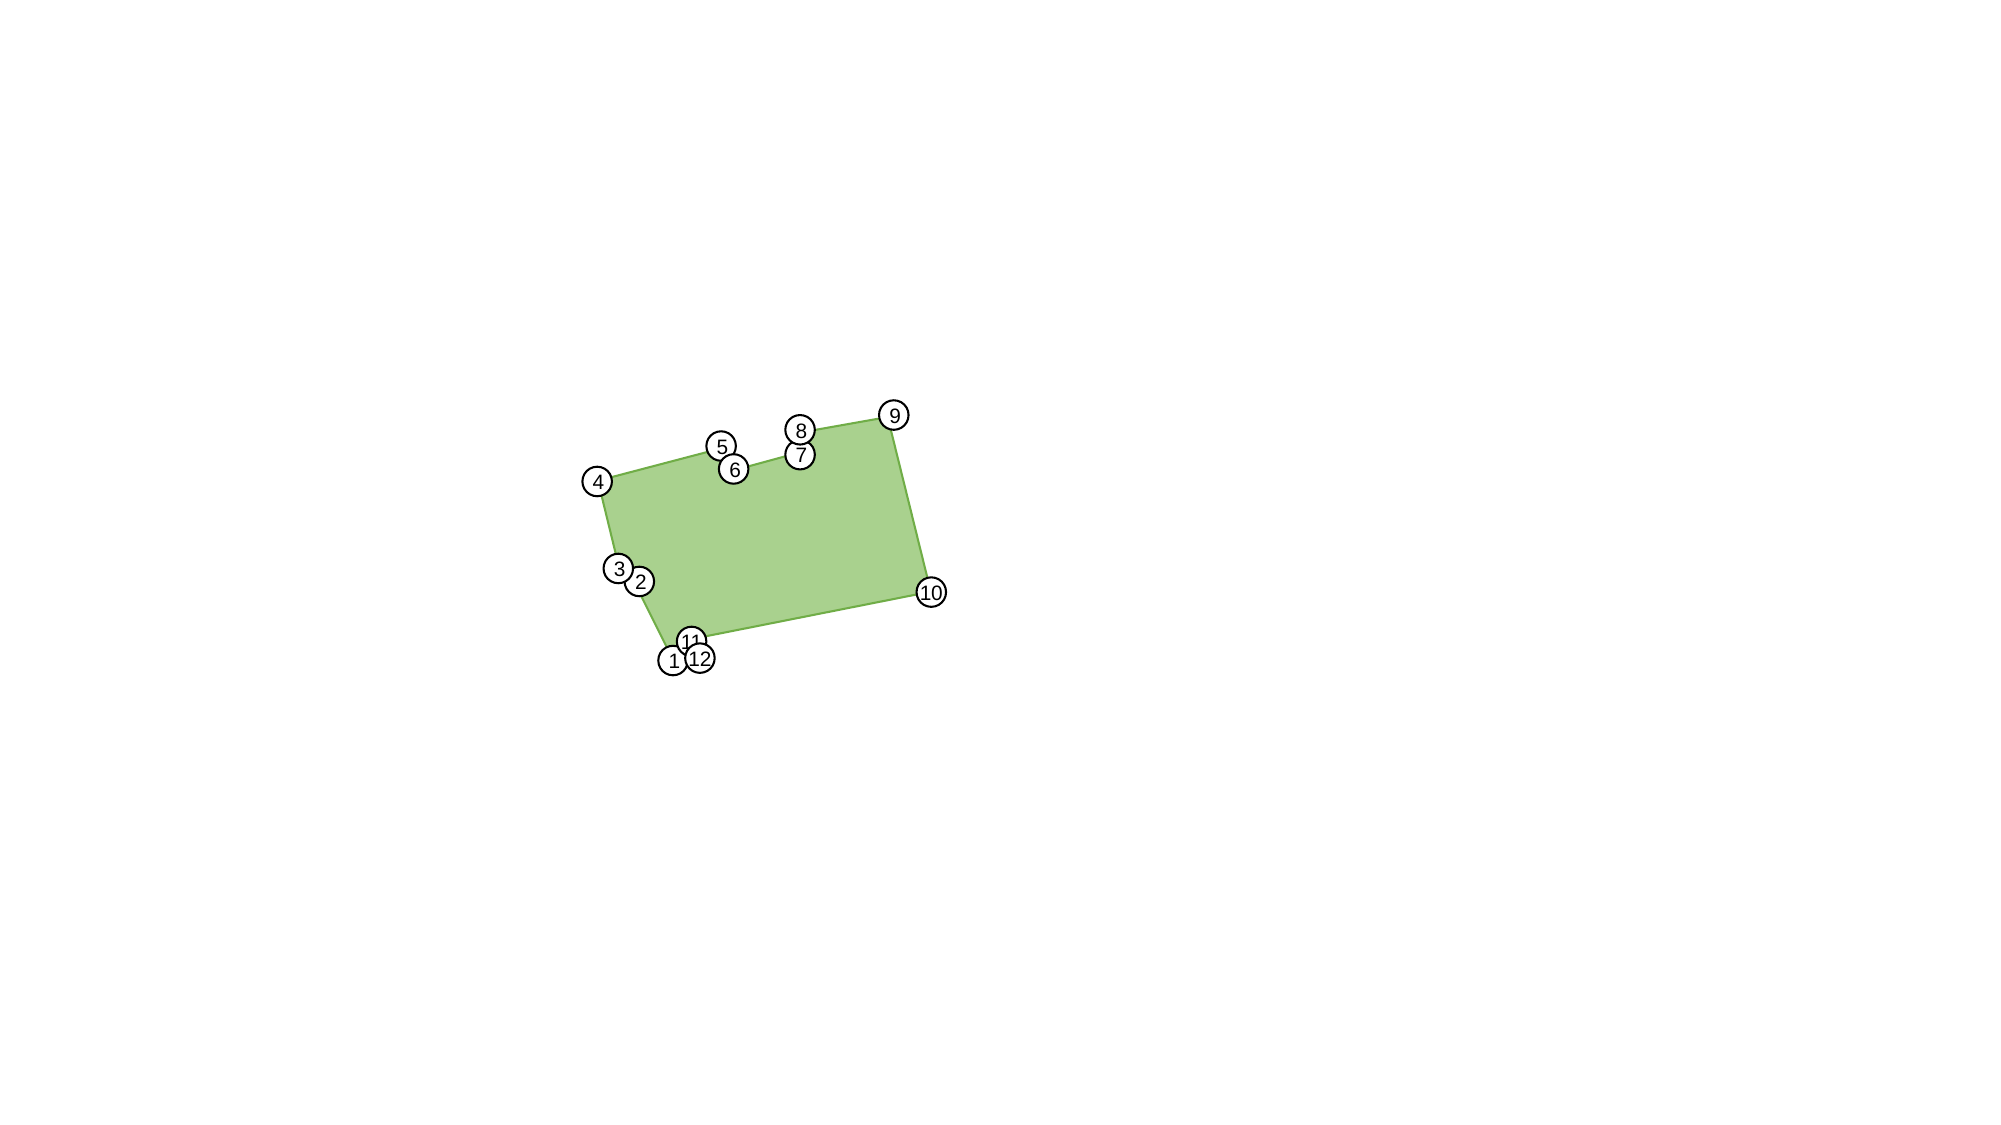

9
8

5
7
6
4
3
2
10
11
12
1